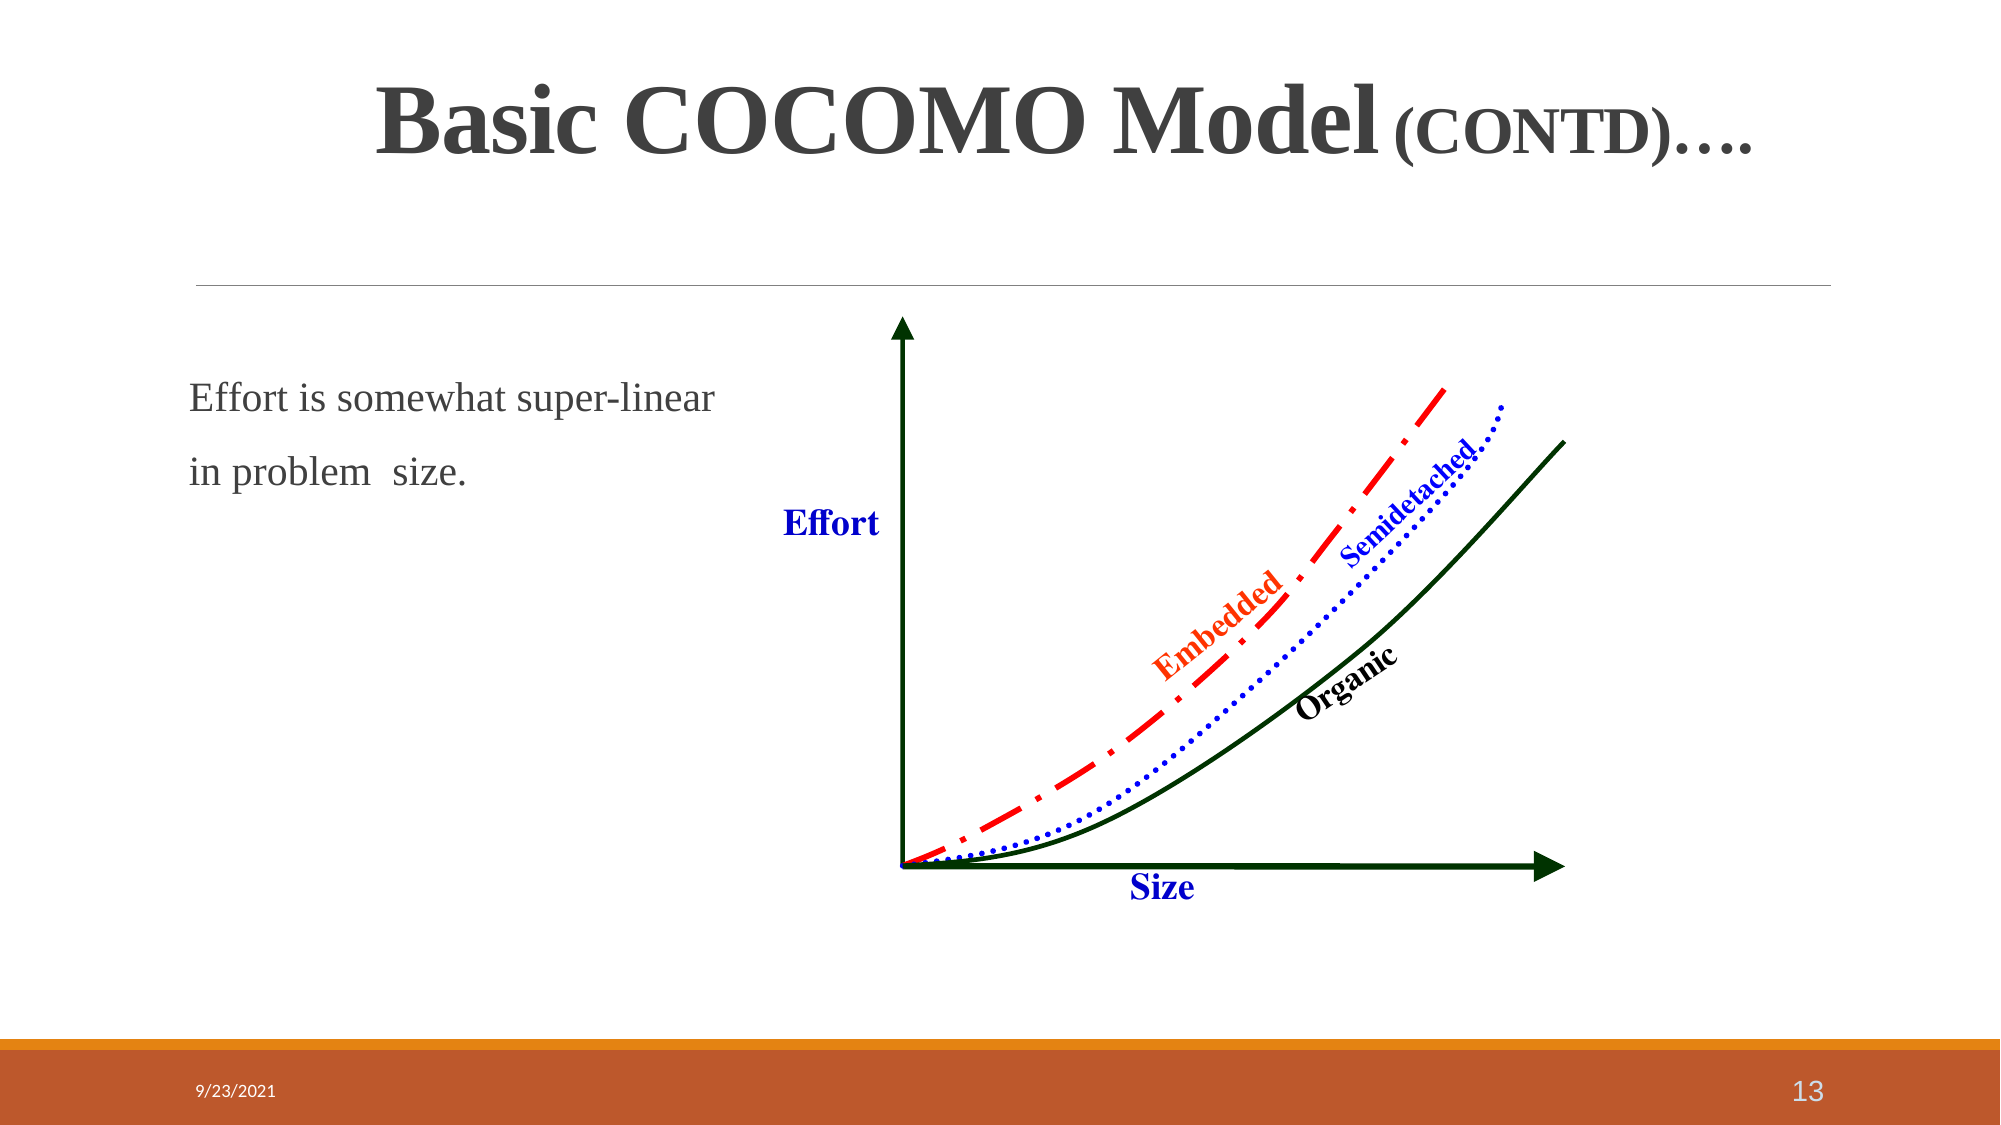

# Basic COCOMO Model  (CONTD)….

Effort is somewhat super-linear in problem  size.

Effort

Size

Semidetached
Embedded
Organic
9/23/2021
13